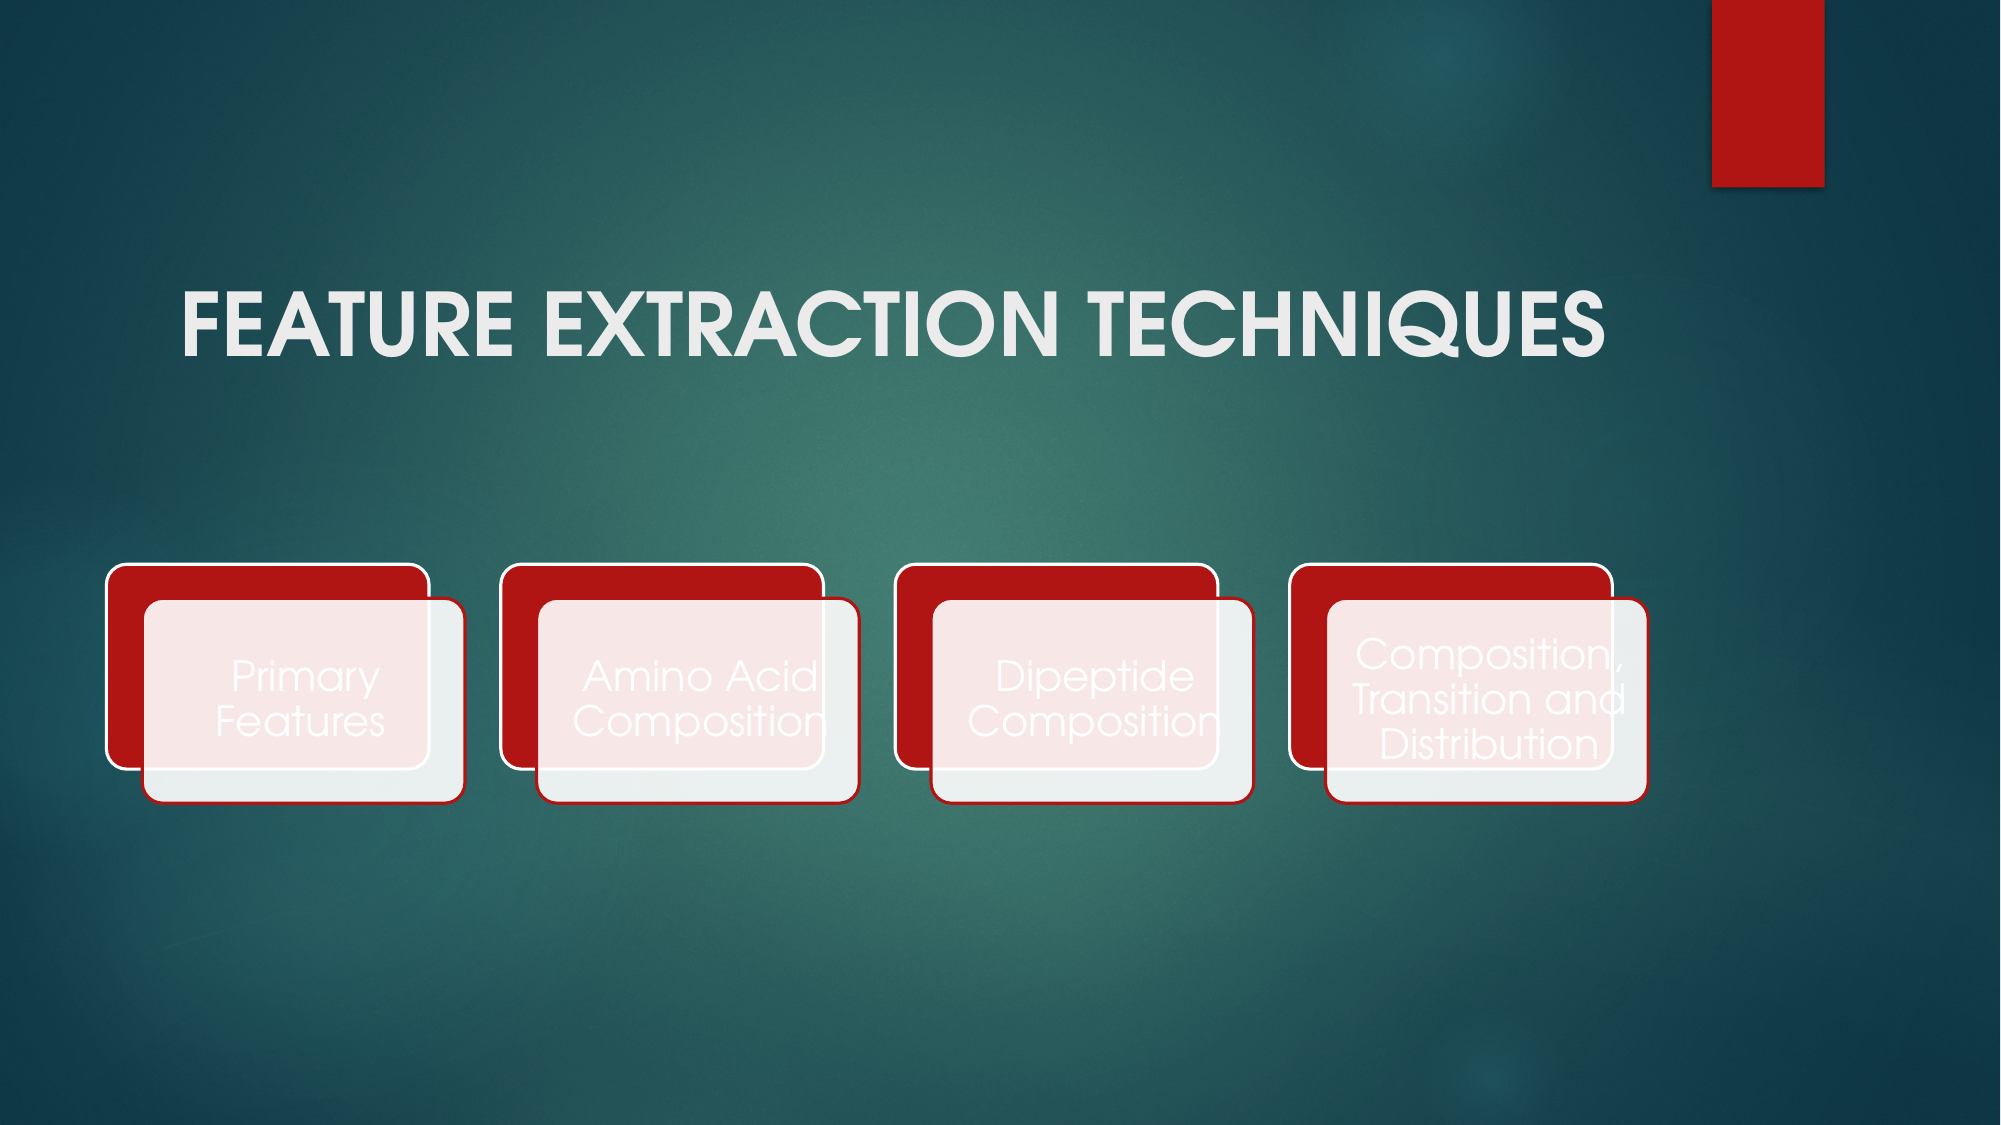

# FEATURE EXTRACTION TECHNIQUES
Primary Features
Amino Acid Composition
Dipeptide Composition
Composition, Transition and Distribution